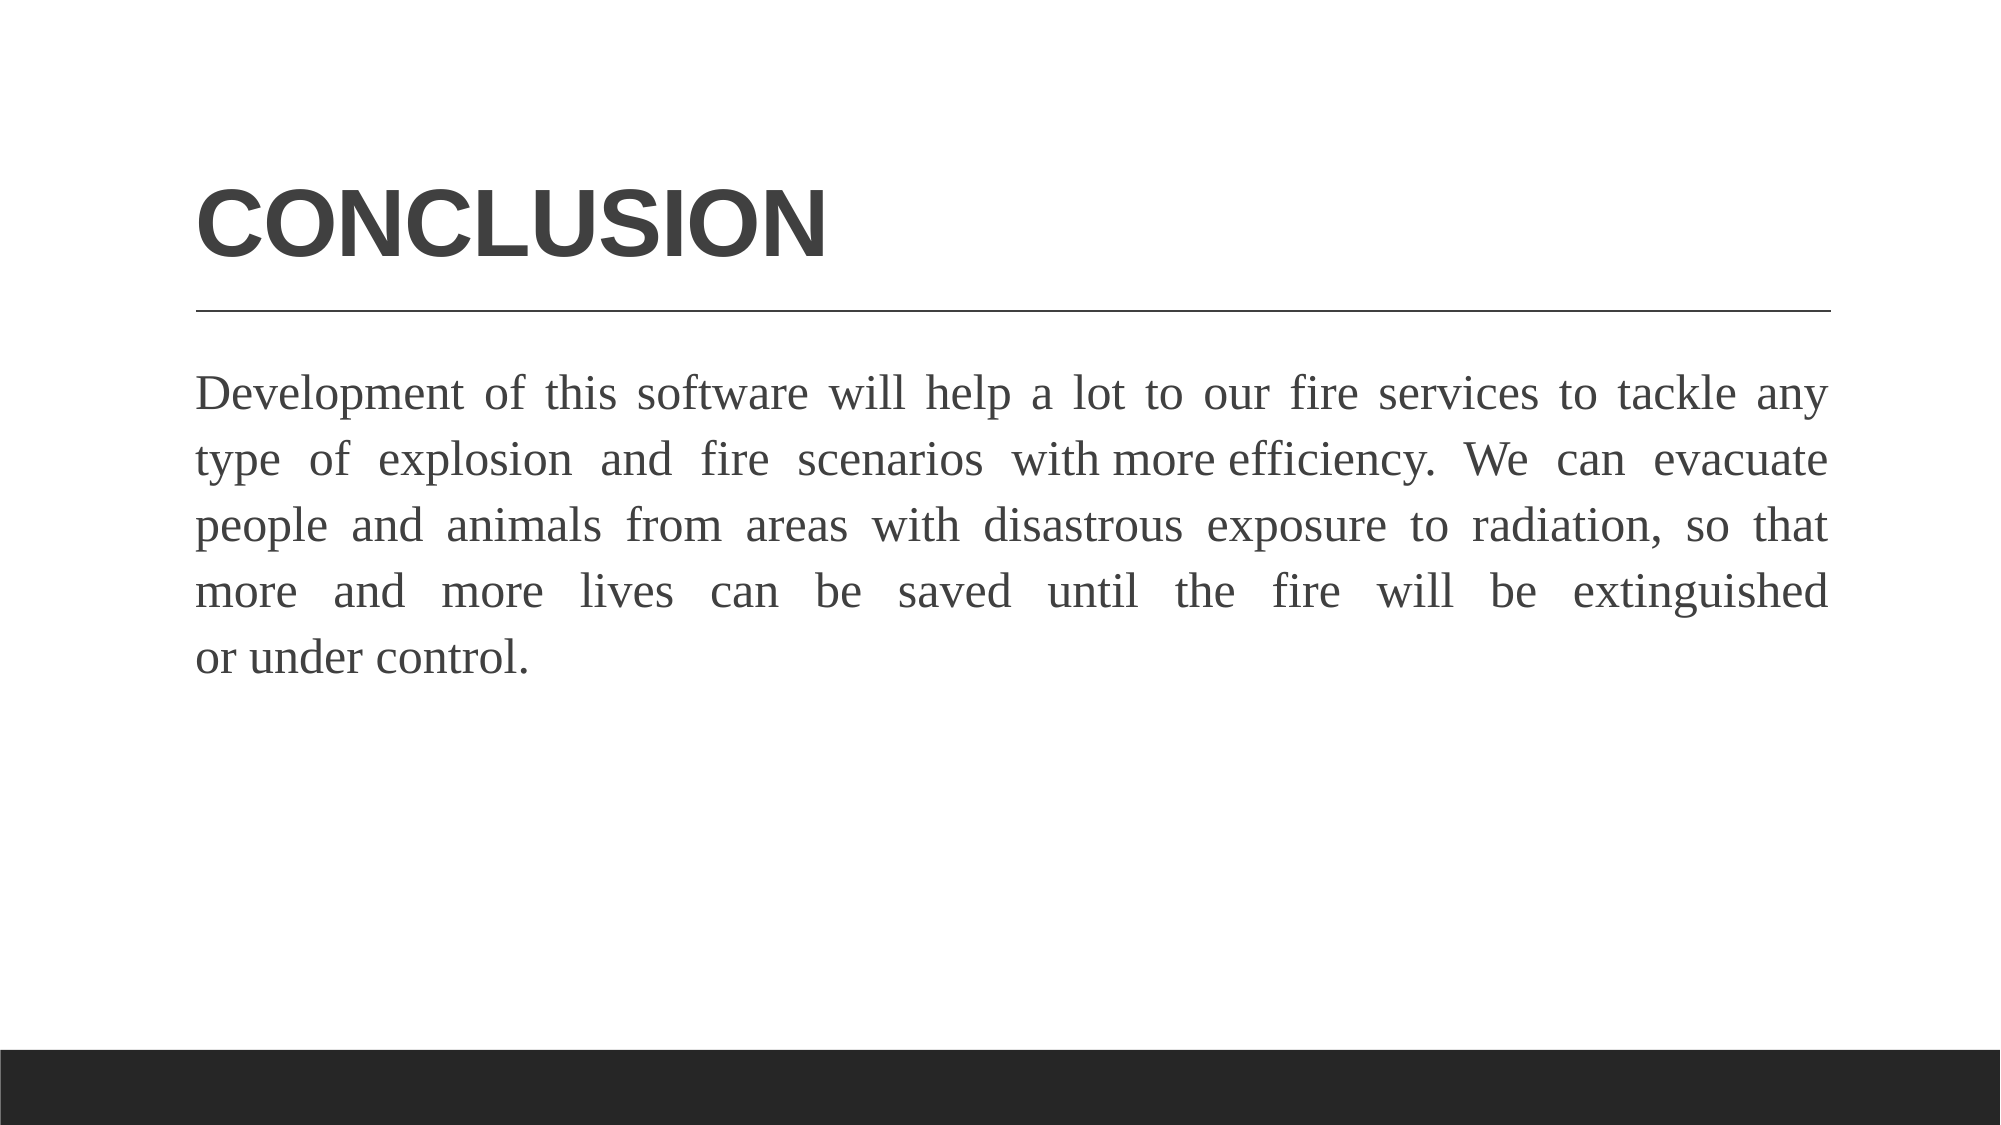

# CONCLUSION
Development of this software will help a lot to our fire services to tackle any type of explosion and fire scenarios with more efficiency. We can evacuate people and animals from areas with disastrous exposure to radiation, so that more and more lives can be saved until the fire will be extinguished or under control.